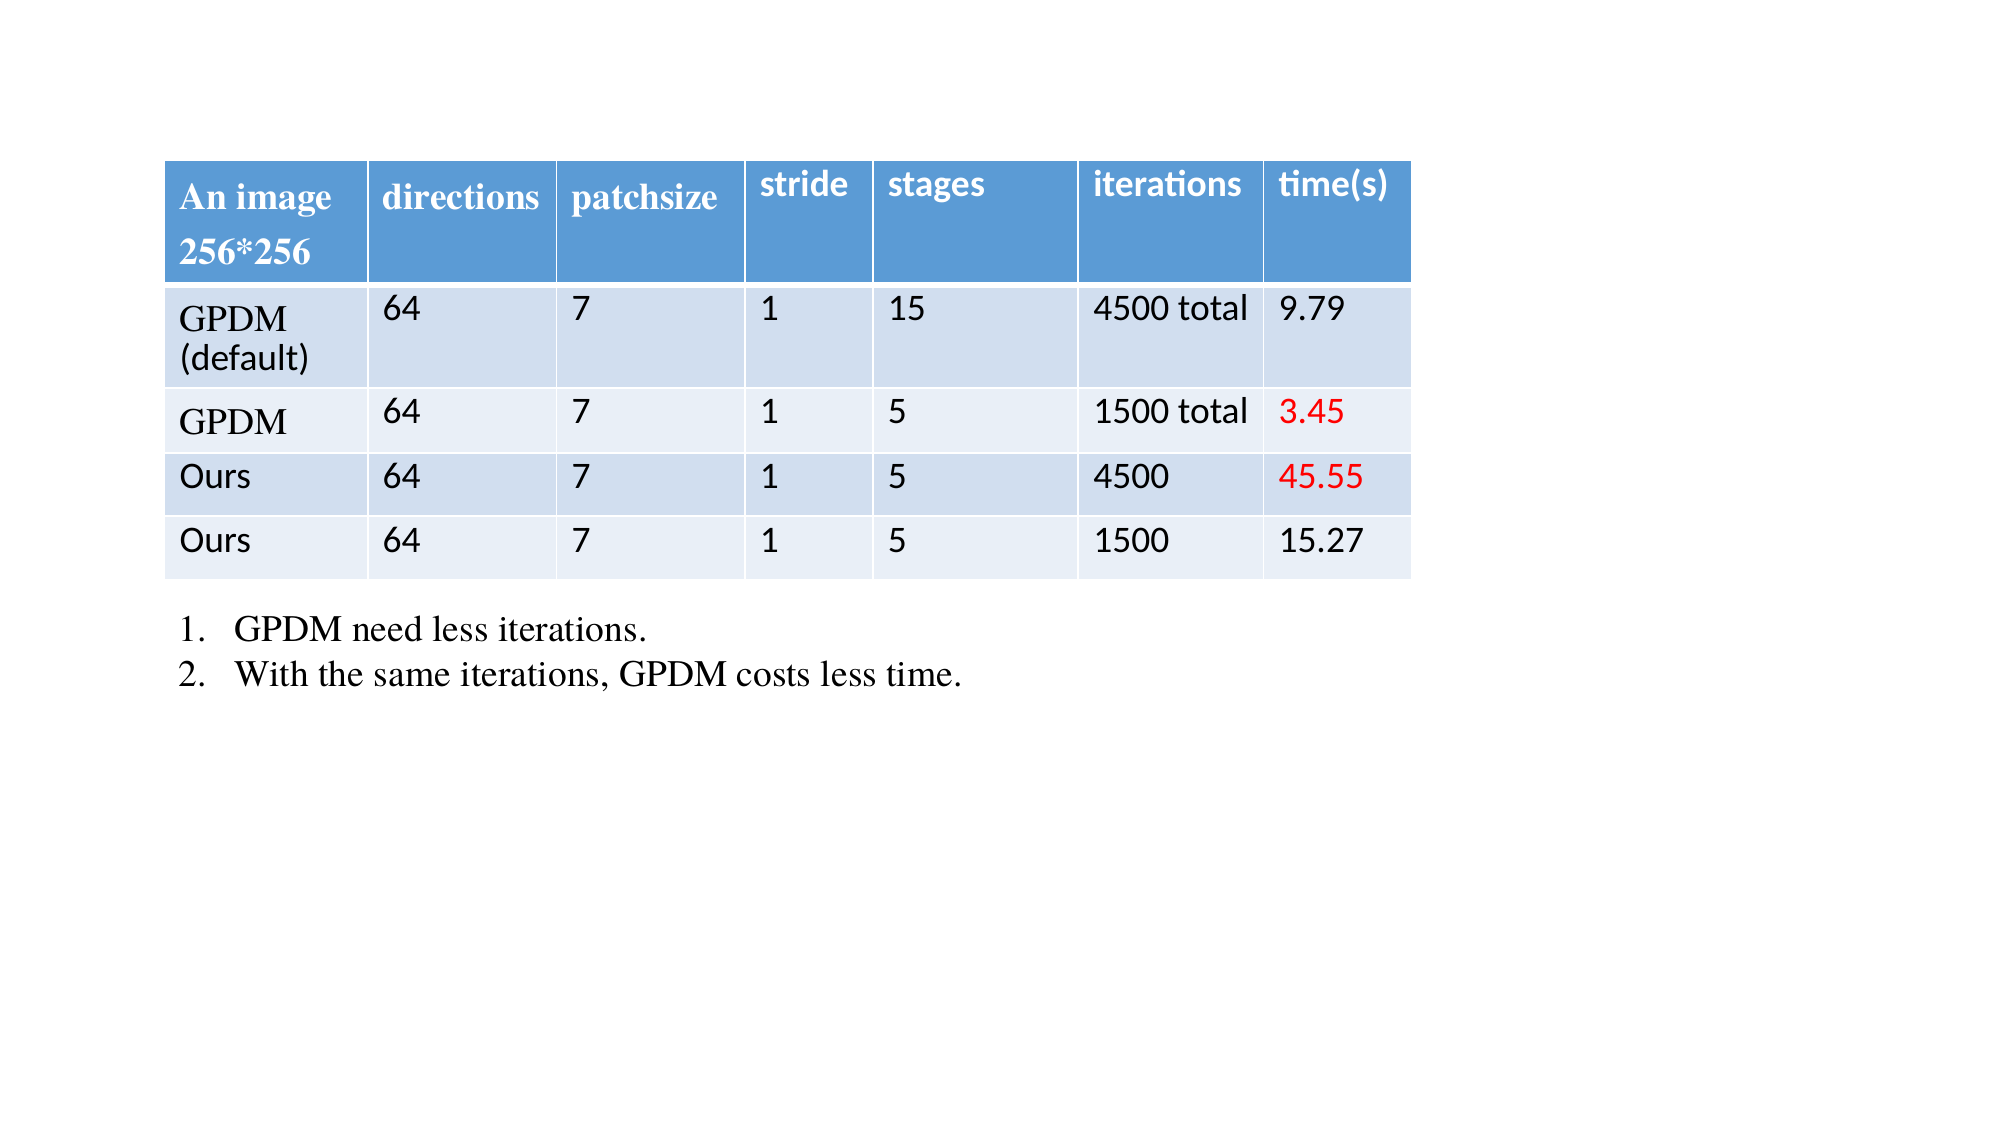

| An image 256\*256 | directions | patchsize | stride | stages | iterations | time(s) |
| --- | --- | --- | --- | --- | --- | --- |
| GPDM (default) | 64 | 7 | 1 | 15 | 4500 total | 9.79 |
| GPDM | 64 | 7 | 1 | 5 | 1500 total | 3.45 |
| Ours | 64 | 7 | 1 | 5 | 4500 | 45.55 |
| Ours | 64 | 7 | 1 | 5 | 1500 | 15.27 |
GPDM need less iterations.
With the same iterations, GPDM costs less time.